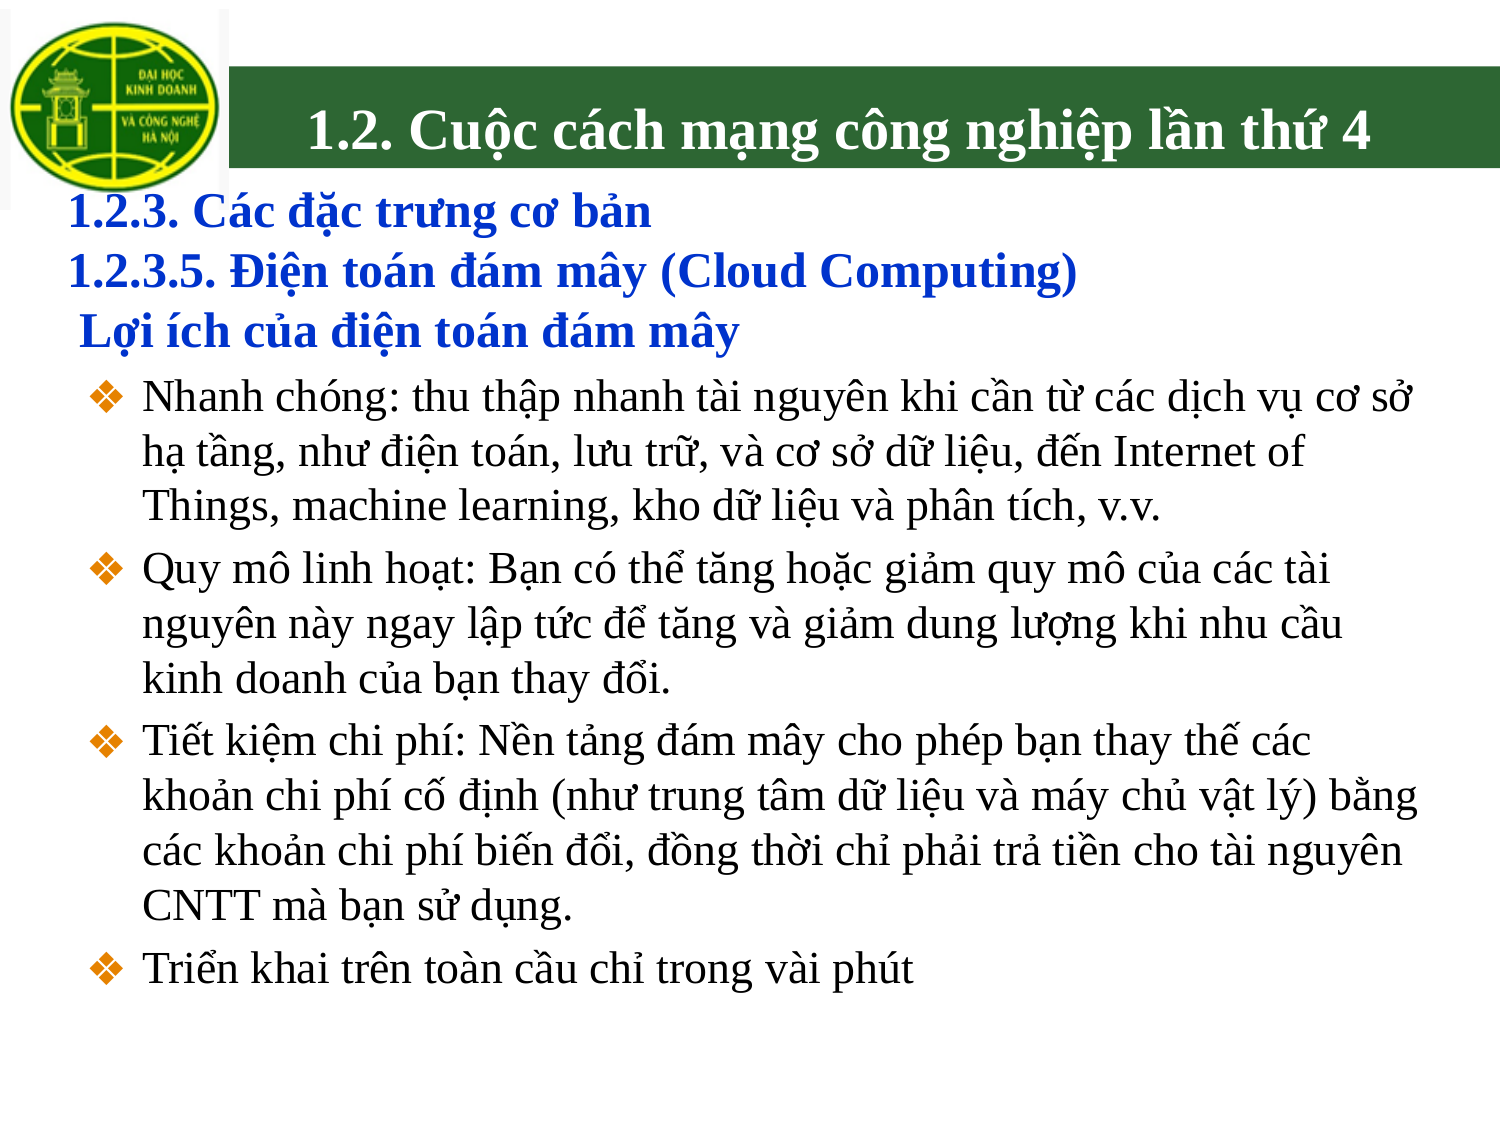

# 1.2. Cuộc cách mạng công nghiệp lần thứ 4
1.2.3. Các đặc trưng cơ bản
1.2.3.5. Điện toán đám mây (Cloud Computing)
 Lợi ích của điện toán đám mây
Nhanh chóng: thu thập nhanh tài nguyên khi cần từ các dịch vụ cơ sở hạ tầng, như điện toán, lưu trữ, và cơ sở dữ liệu, đến Internet of Things, machine learning, kho dữ liệu và phân tích, v.v.
Quy mô linh hoạt: Bạn có thể tăng hoặc giảm quy mô của các tài nguyên này ngay lập tức để tăng và giảm dung lượng khi nhu cầu kinh doanh của bạn thay đổi.
Tiết kiệm chi phí: Nền tảng đám mây cho phép bạn thay thế các khoản chi phí cố định (như trung tâm dữ liệu và máy chủ vật lý) bằng các khoản chi phí biến đổi, đồng thời chỉ phải trả tiền cho tài nguyên CNTT mà bạn sử dụng.
Triển khai trên toàn cầu chỉ trong vài phút